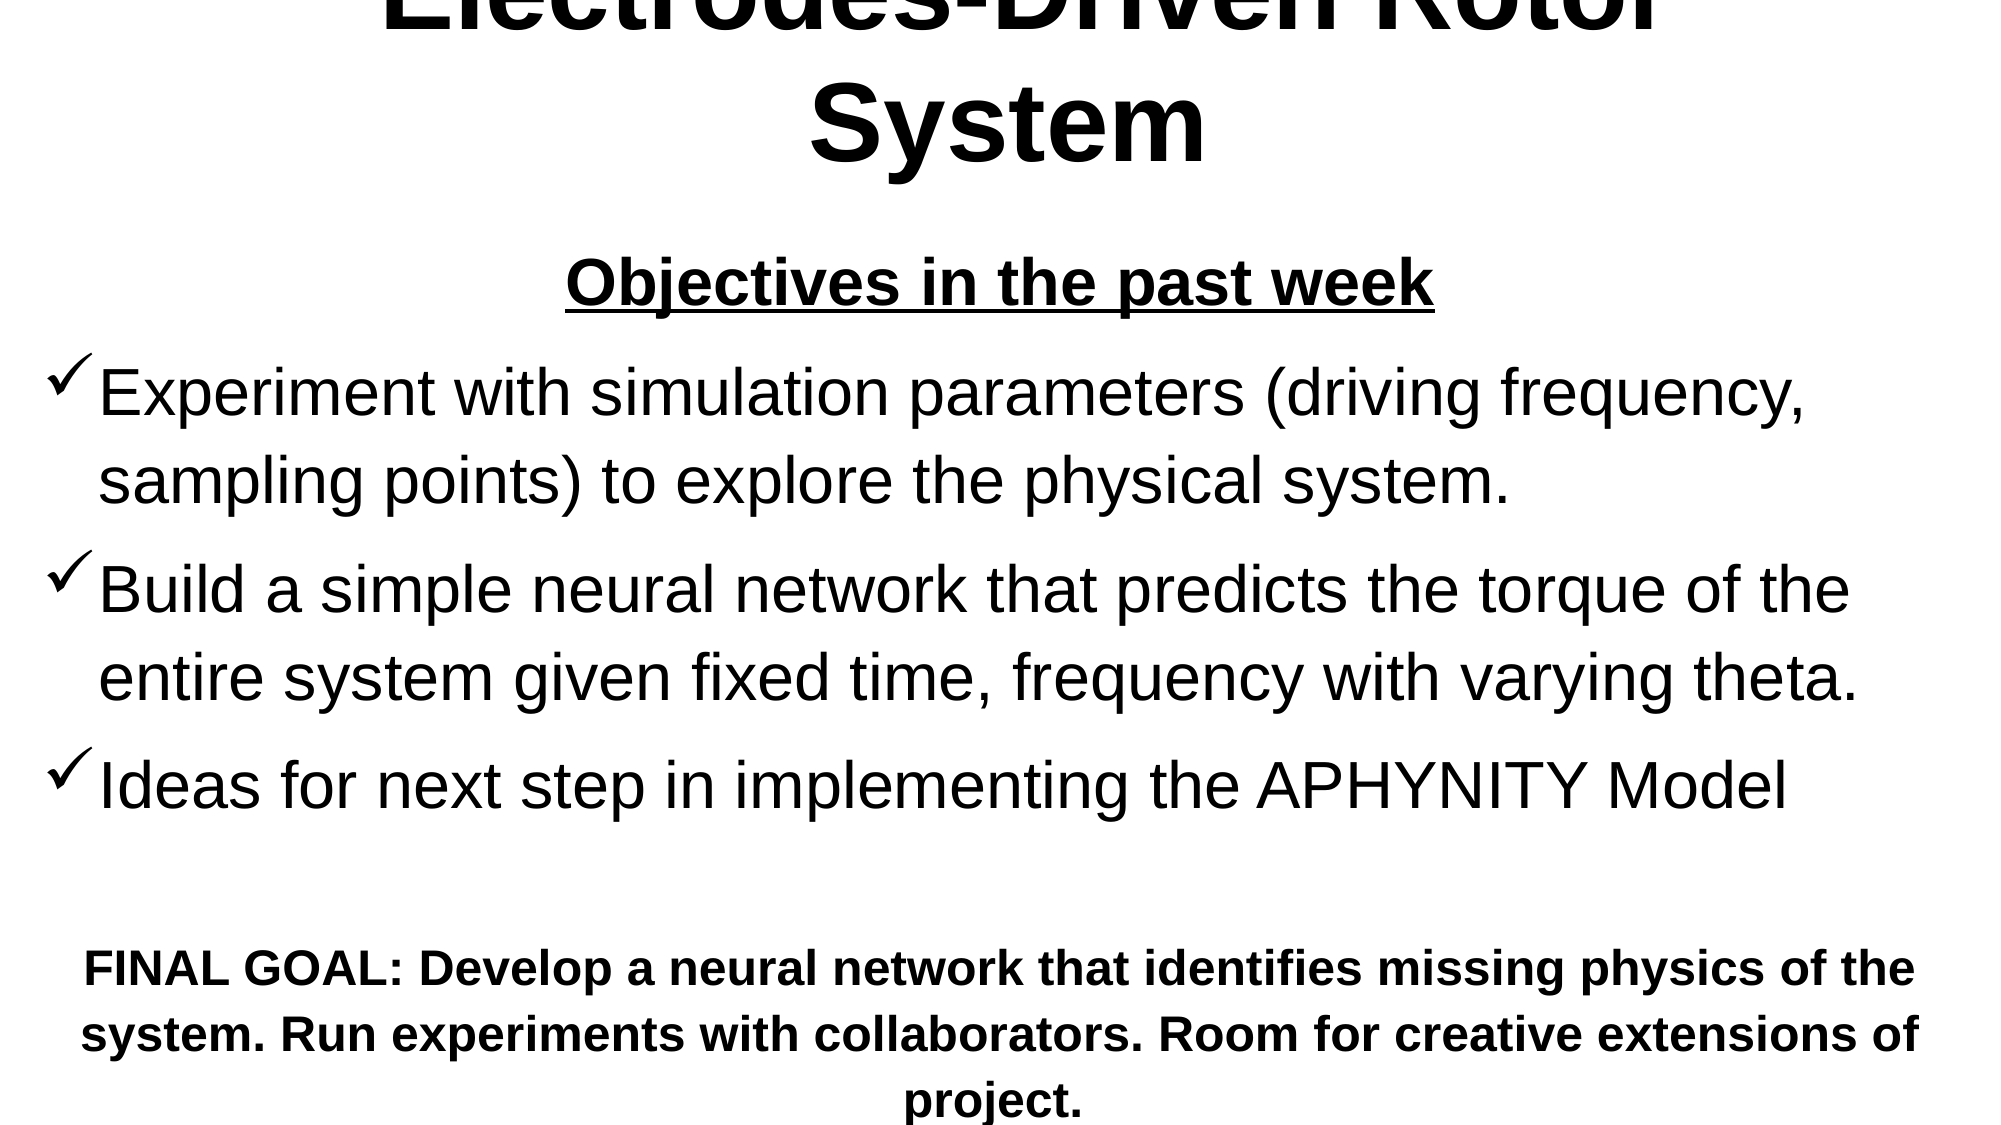

# Electrodes-Driven Rotor System
Objectives in the past week
Experiment with simulation parameters (driving frequency, sampling points) to explore the physical system.
Build a simple neural network that predicts the torque of the entire system given fixed time, frequency with varying theta.
Ideas for next step in implementing the APHYNITY Model

FINAL GOAL: Develop a neural network that identifies missing physics of the system. Run experiments with collaborators. Room for creative extensions of project.